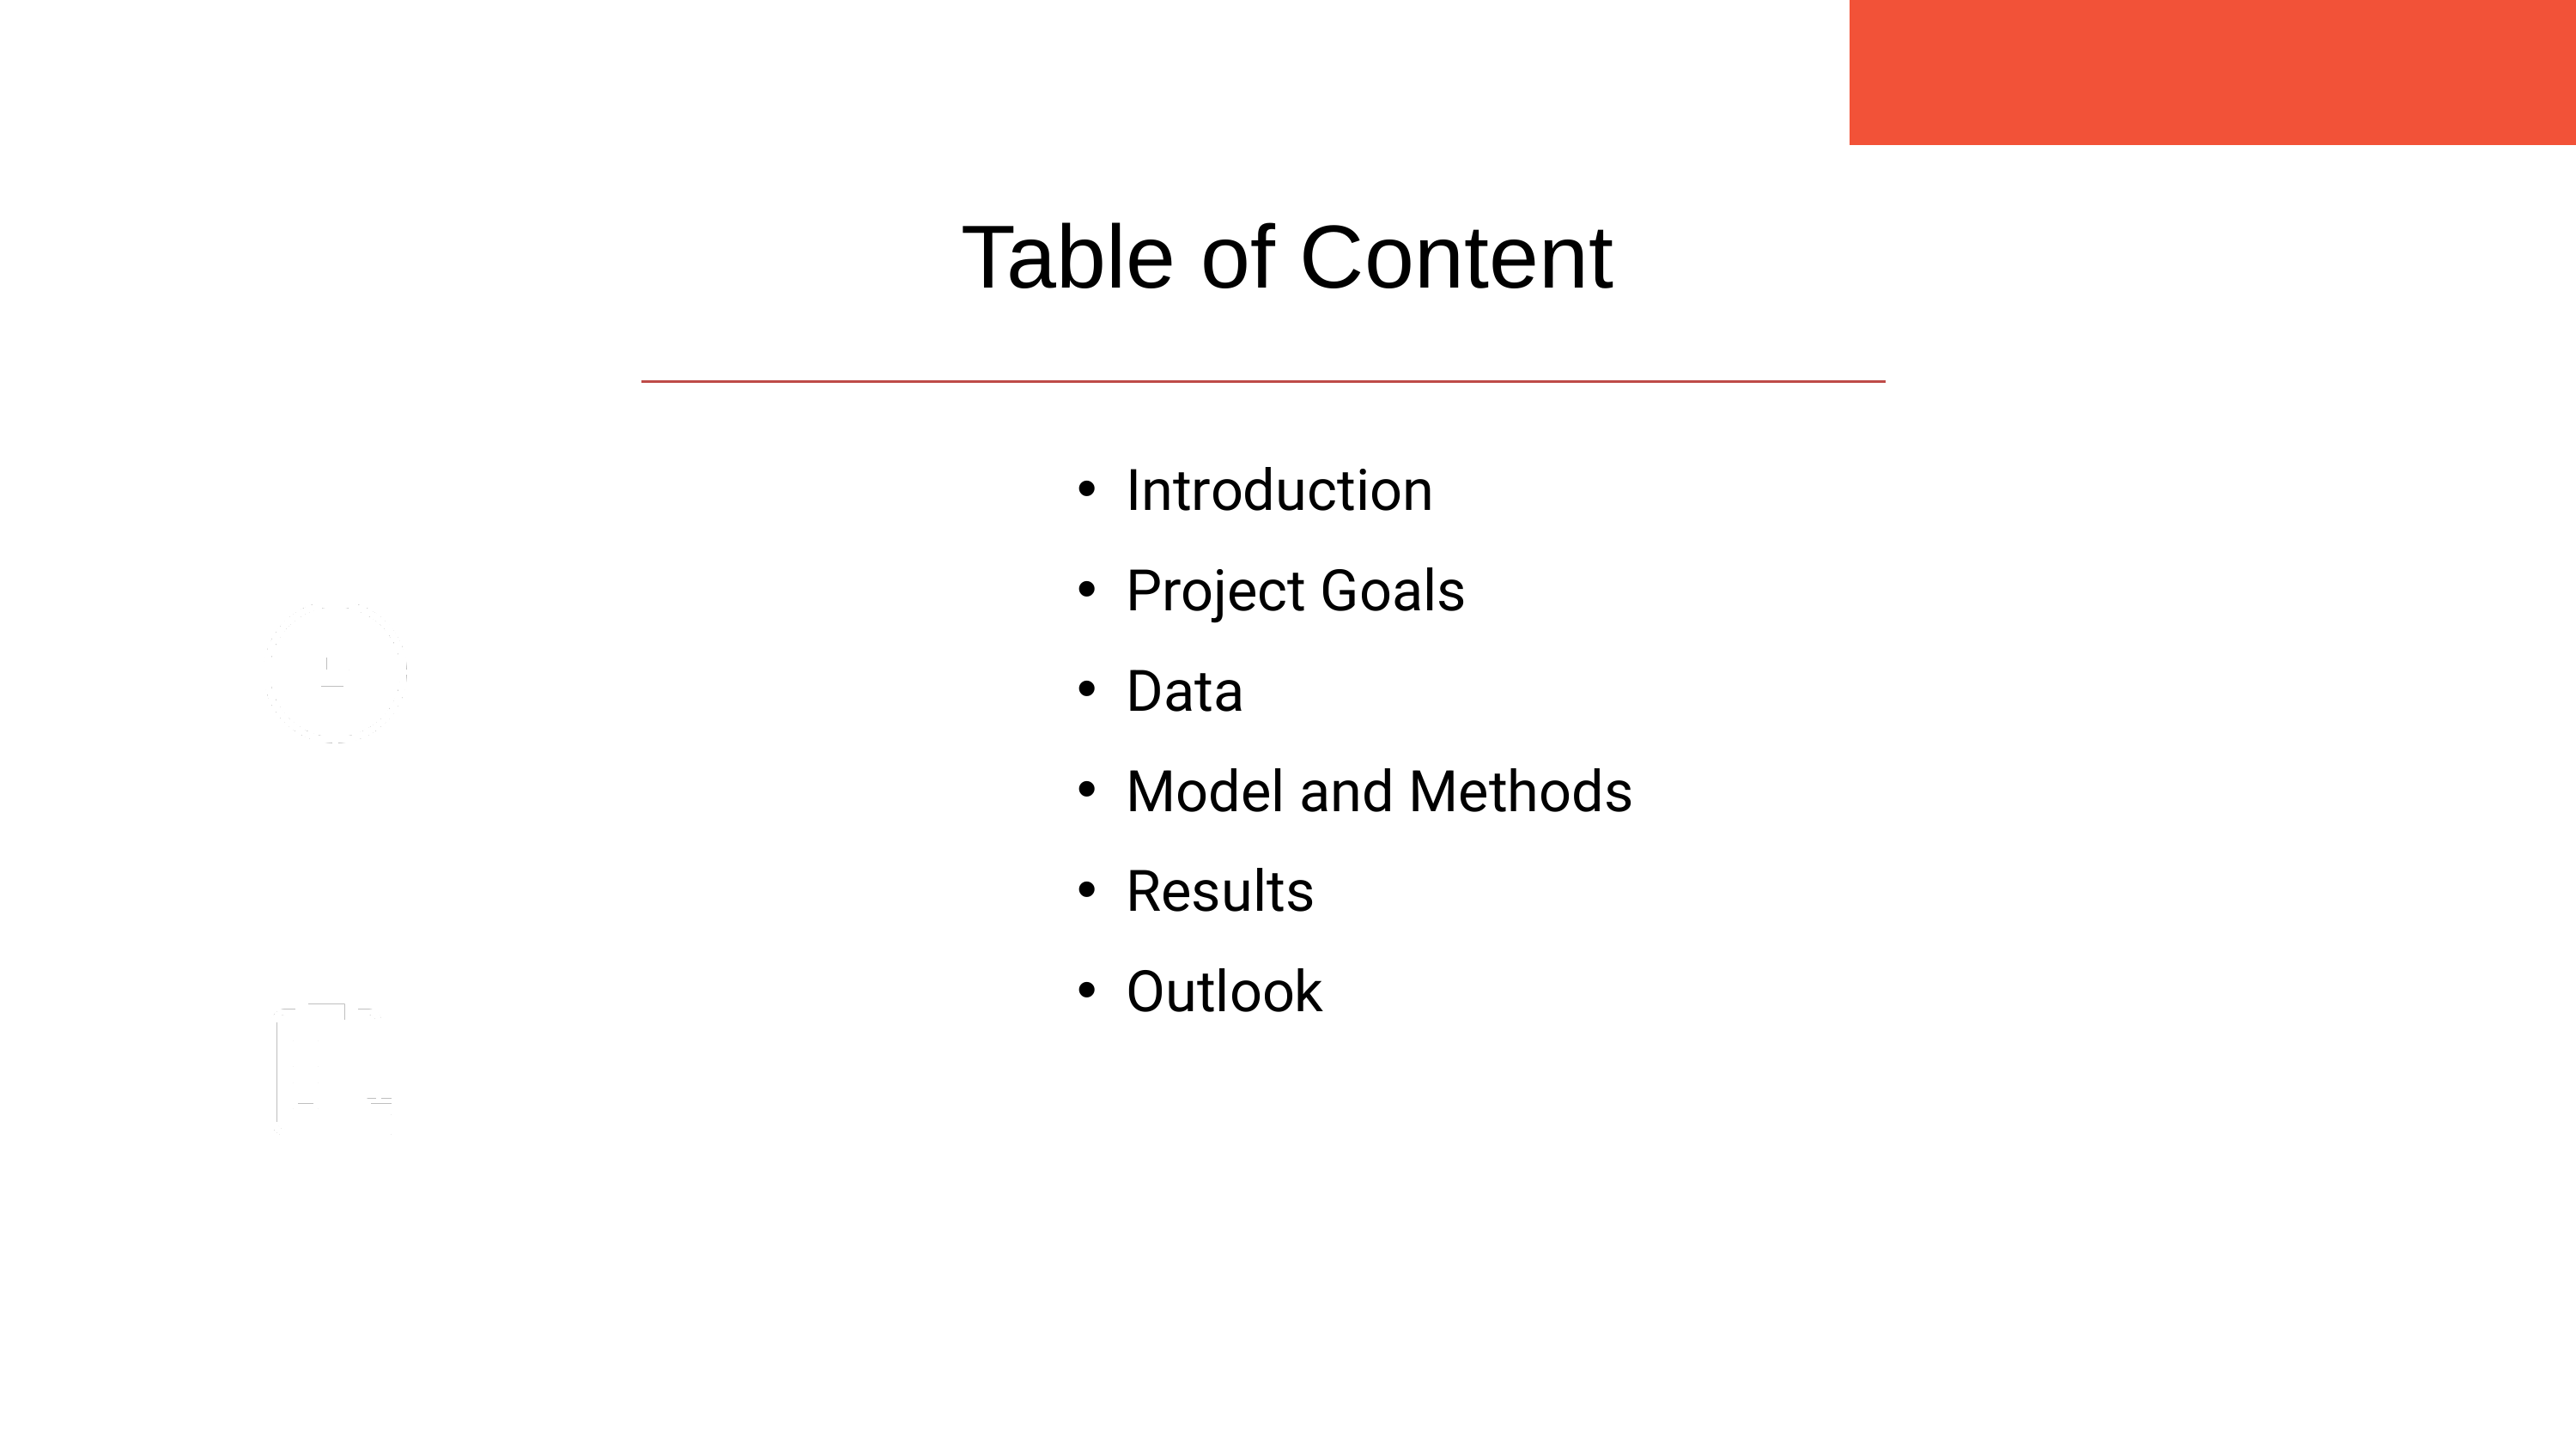

Table of Content
Introduction

Project Goals

Data

Model and Methods

Results

Outlook